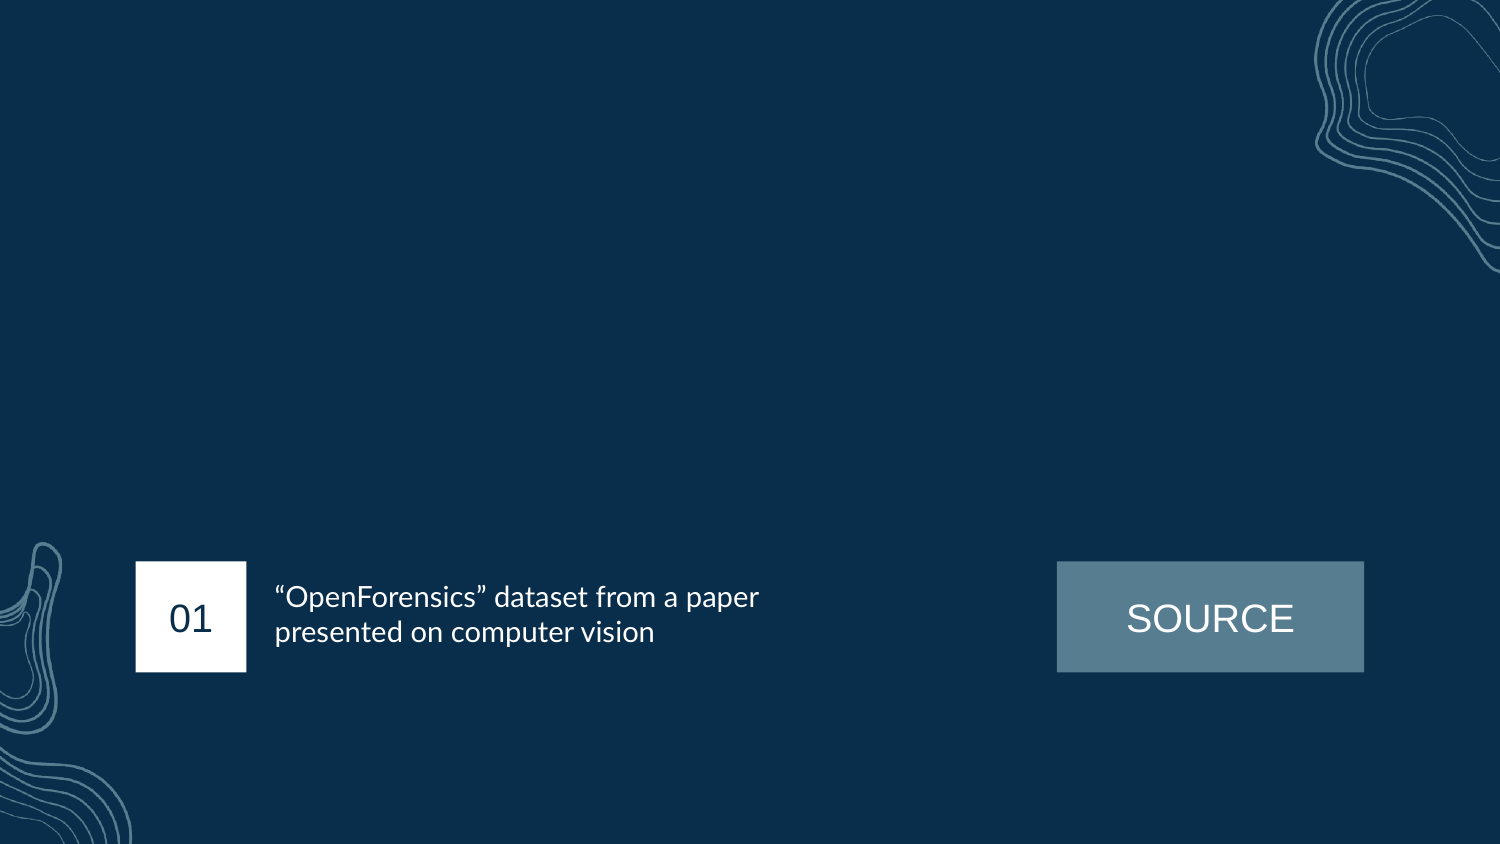

“OpenForensics” dataset from a paper presented on computer vision
01
SOURCE